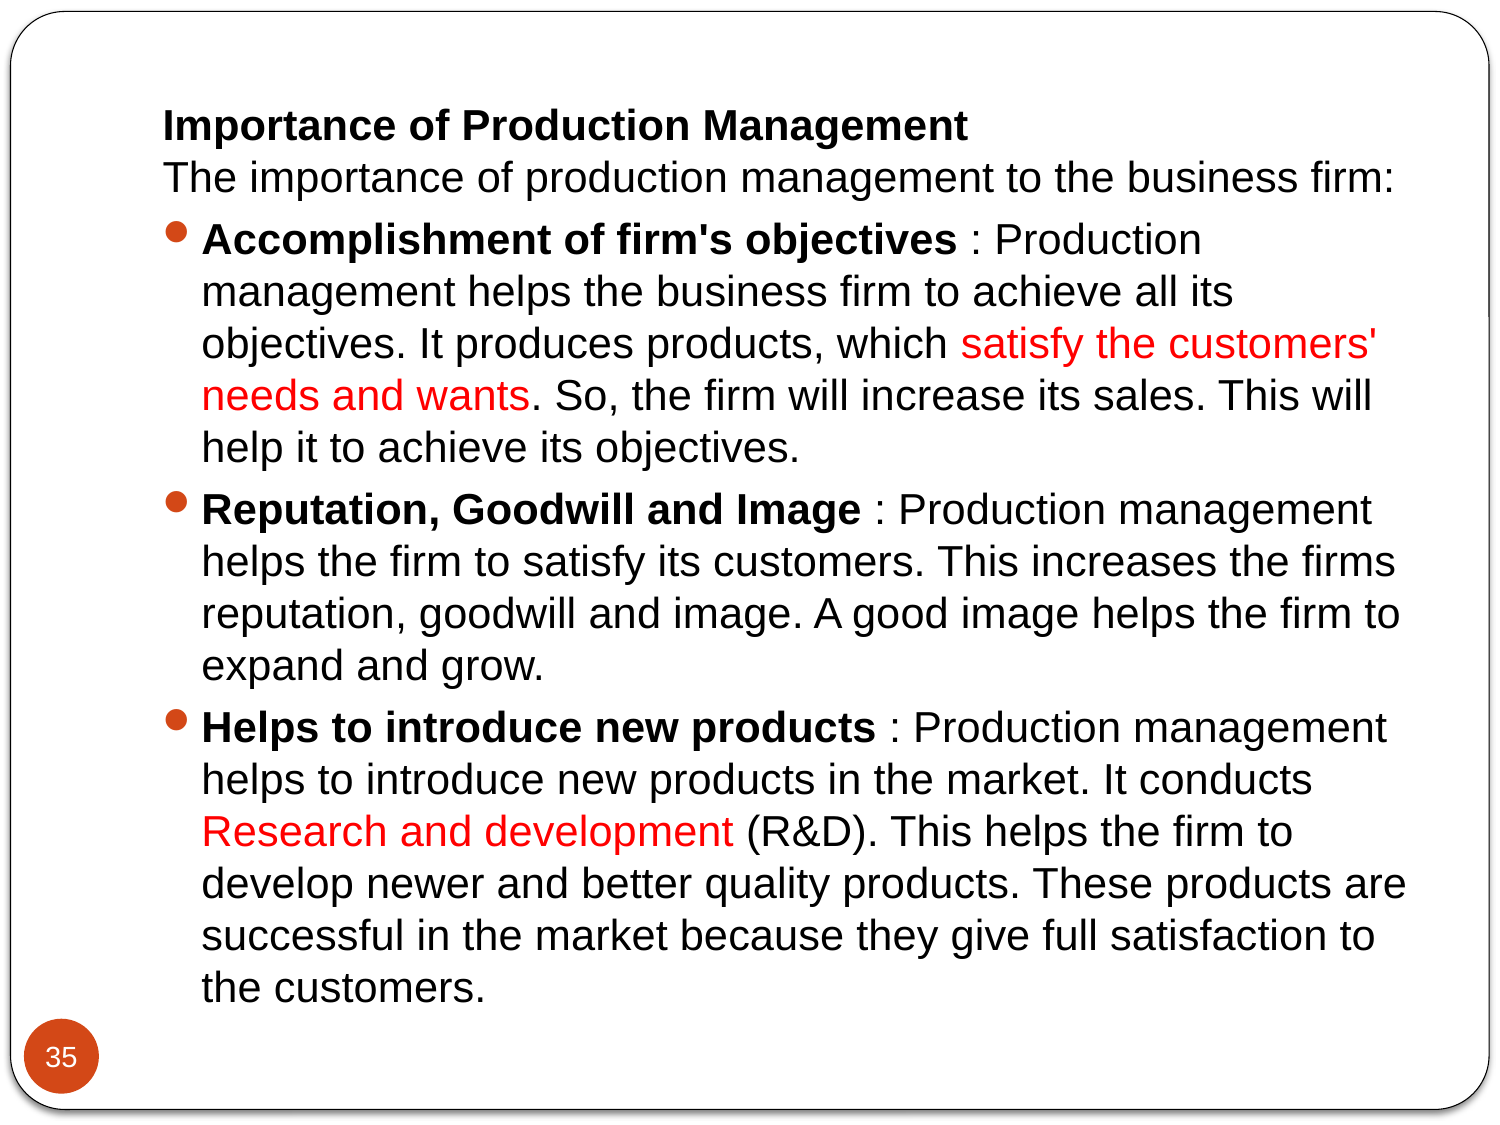

Importance of Production Management
The importance of production management to the business firm:
Accomplishment of firm's objectives : Production management helps the business firm to achieve all its objectives. It produces products, which satisfy the customers' needs and wants. So, the firm will increase its sales. This will help it to achieve its objectives.
Reputation, Goodwill and Image : Production management helps the firm to satisfy its customers. This increases the firms reputation, goodwill and image. A good image helps the firm to expand and grow.
Helps to introduce new products : Production management helps to introduce new products in the market. It conducts Research and development (R&D). This helps the firm to develop newer and better quality products. These products are successful in the market because they give full satisfaction to the customers.

35